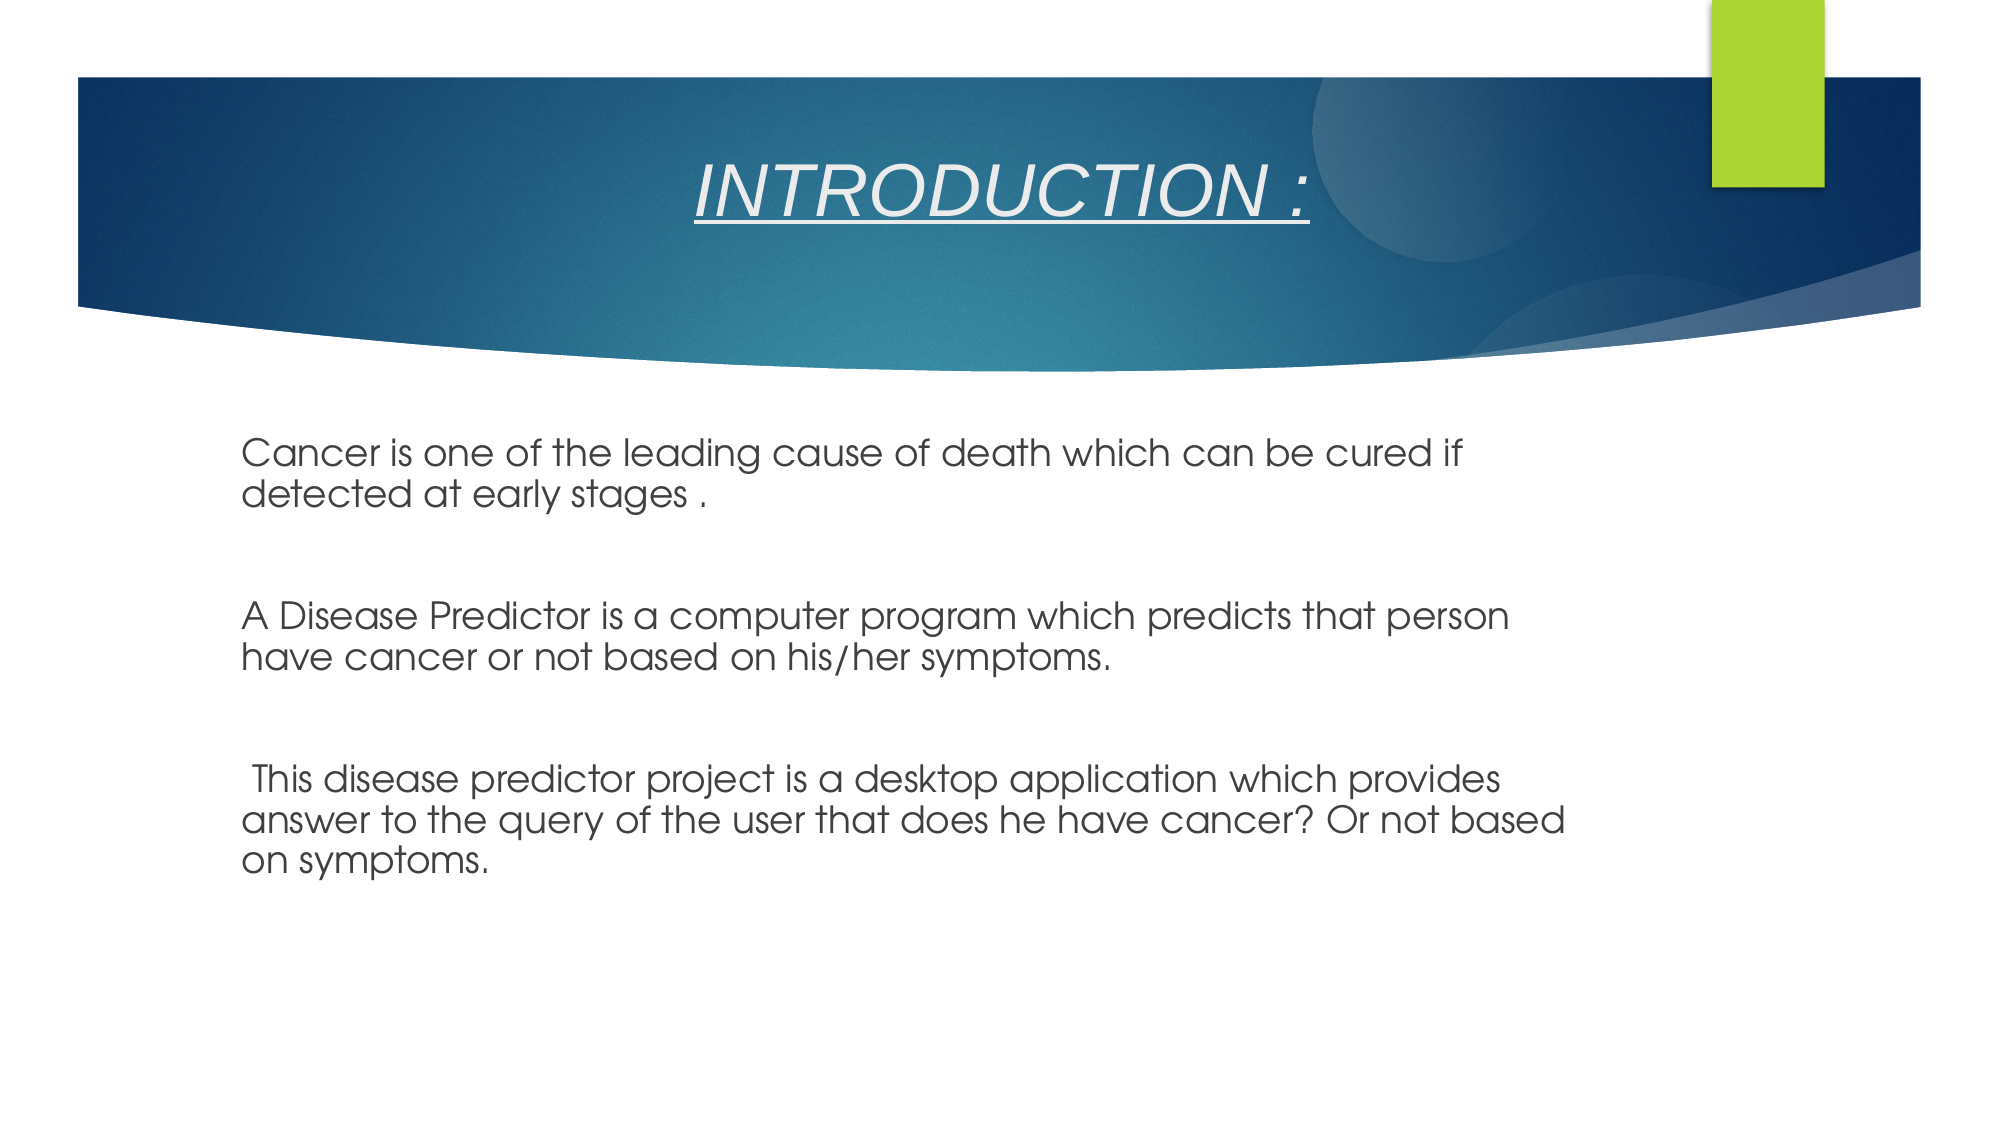

INTRODUCTION :
Cancer is one of the leading cause of death which can be cured if detected at early stages .

A Disease Predictor is a computer program which predicts that person have cancer or not based on his/her symptoms.

 This disease predictor project is a desktop application which provides answer to the query of the user that does he have cancer? Or not based on symptoms.